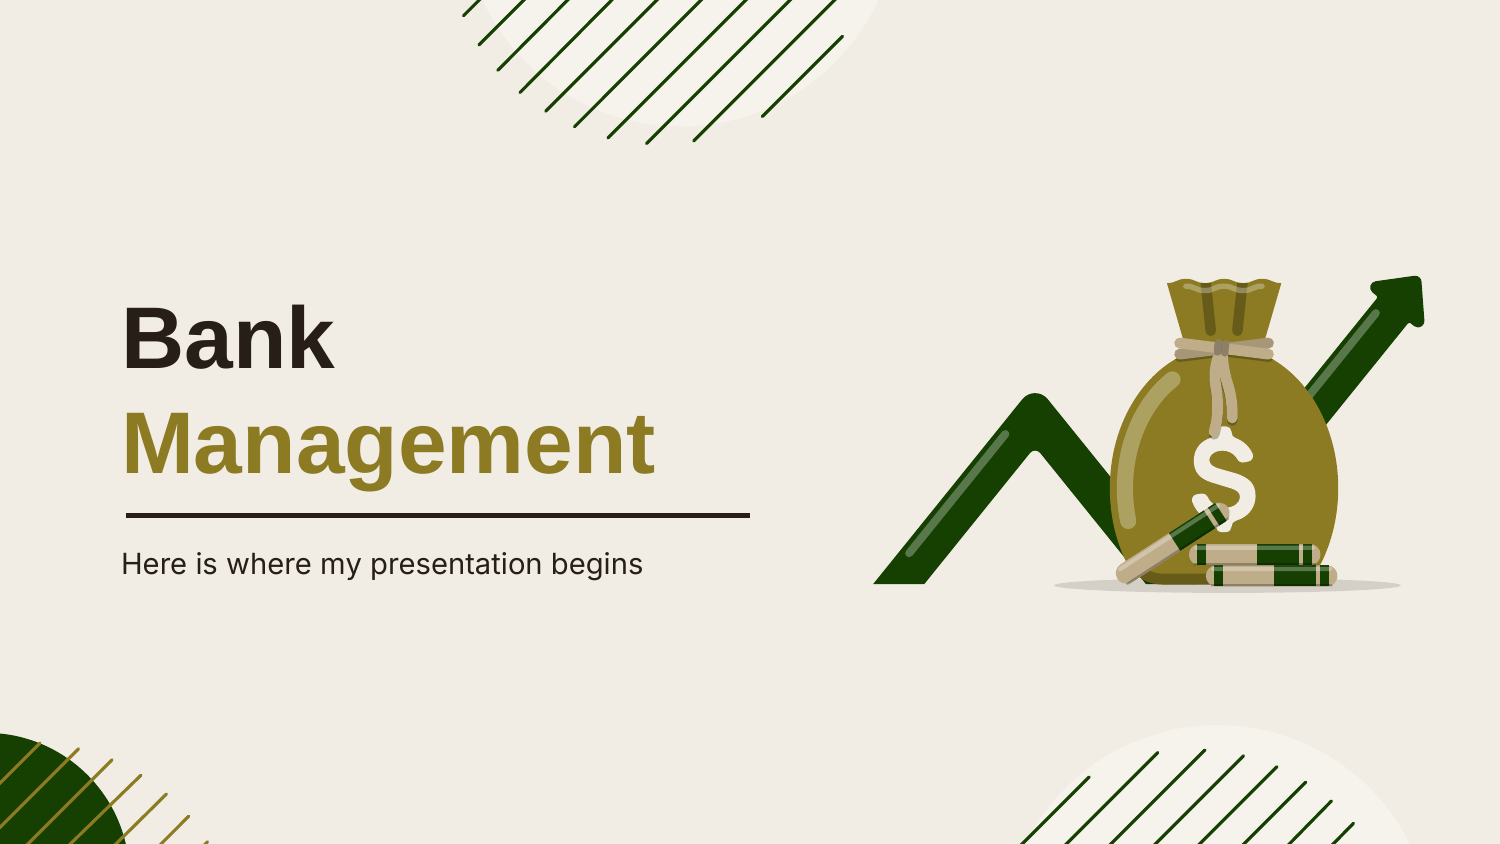

# Bank Management
Here is where my presentation begins